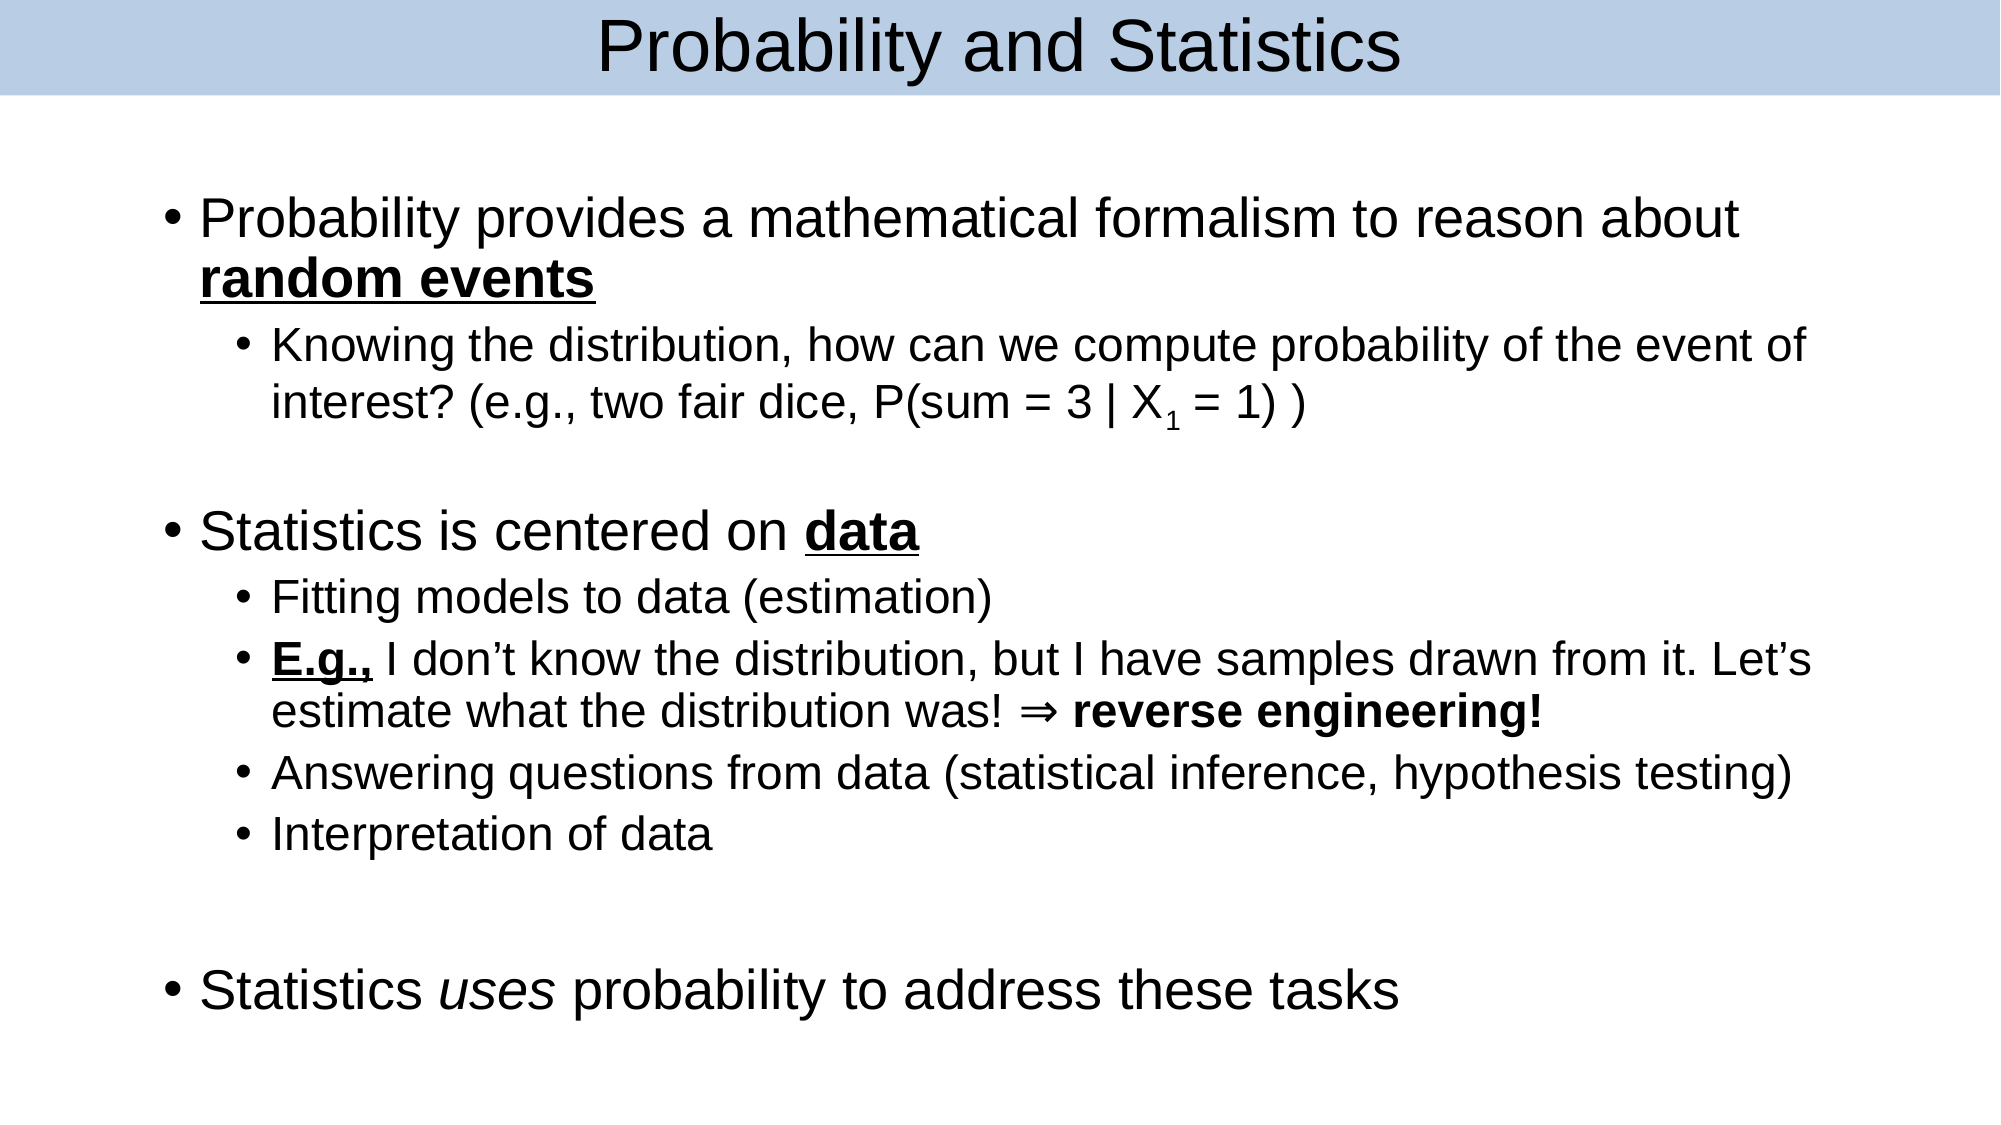

# Probability and Statistics
3
Probability provides a mathematical formalism to reason about random events
Knowing the distribution, how can we compute probability of the event of interest? (e.g., two fair dice, P(sum = 3 | X1 = 1) )
Statistics is centered on data
Fitting models to data (estimation)
E.g., I don’t know the distribution, but I have samples drawn from it. Let’s estimate what the distribution was! ⇒ reverse engineering!
Answering questions from data (statistical inference, hypothesis testing)
Interpretation of data

Statistics uses probability to address these tasks